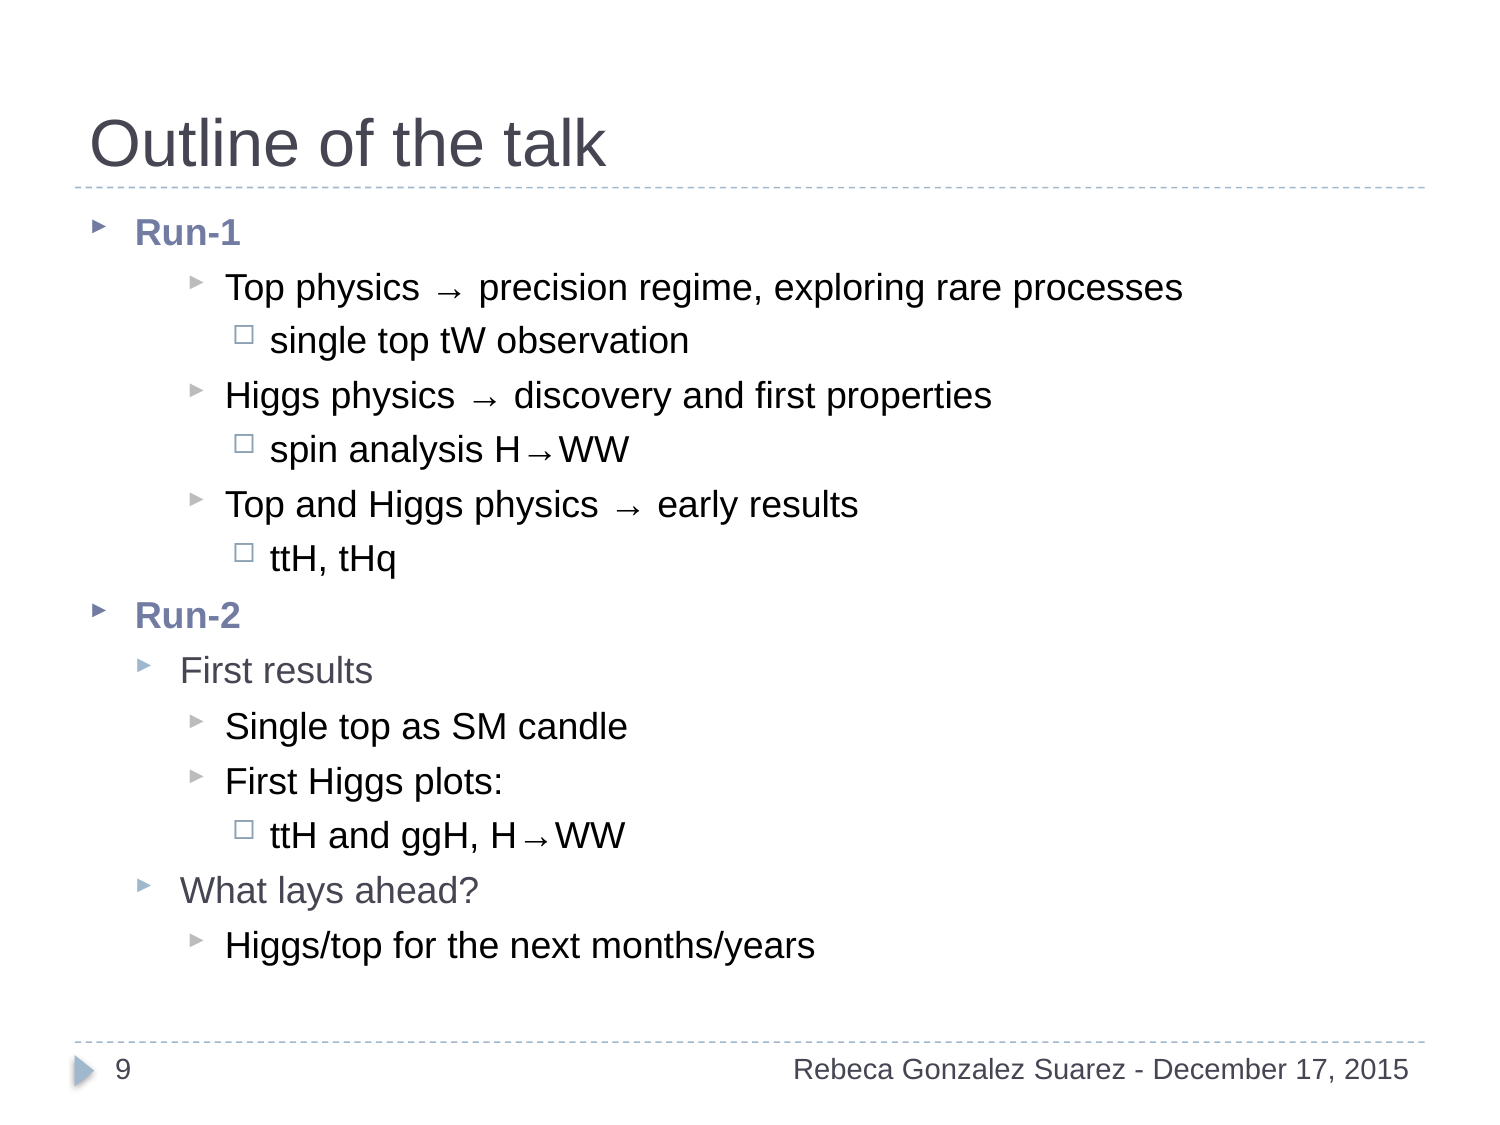

# Outline of the talk
Run-1
Top physics → precision regime, exploring rare processes
single top tW observation
Higgs physics → discovery and first properties
spin analysis H→WW
Top and Higgs physics → early results
ttH, tHq
Run-2
First results
Single top as SM candle
First Higgs plots:
ttH and ggH, H→WW
What lays ahead?
Higgs/top for the next months/years

9
Rebeca Gonzalez Suarez - December 17, 2015